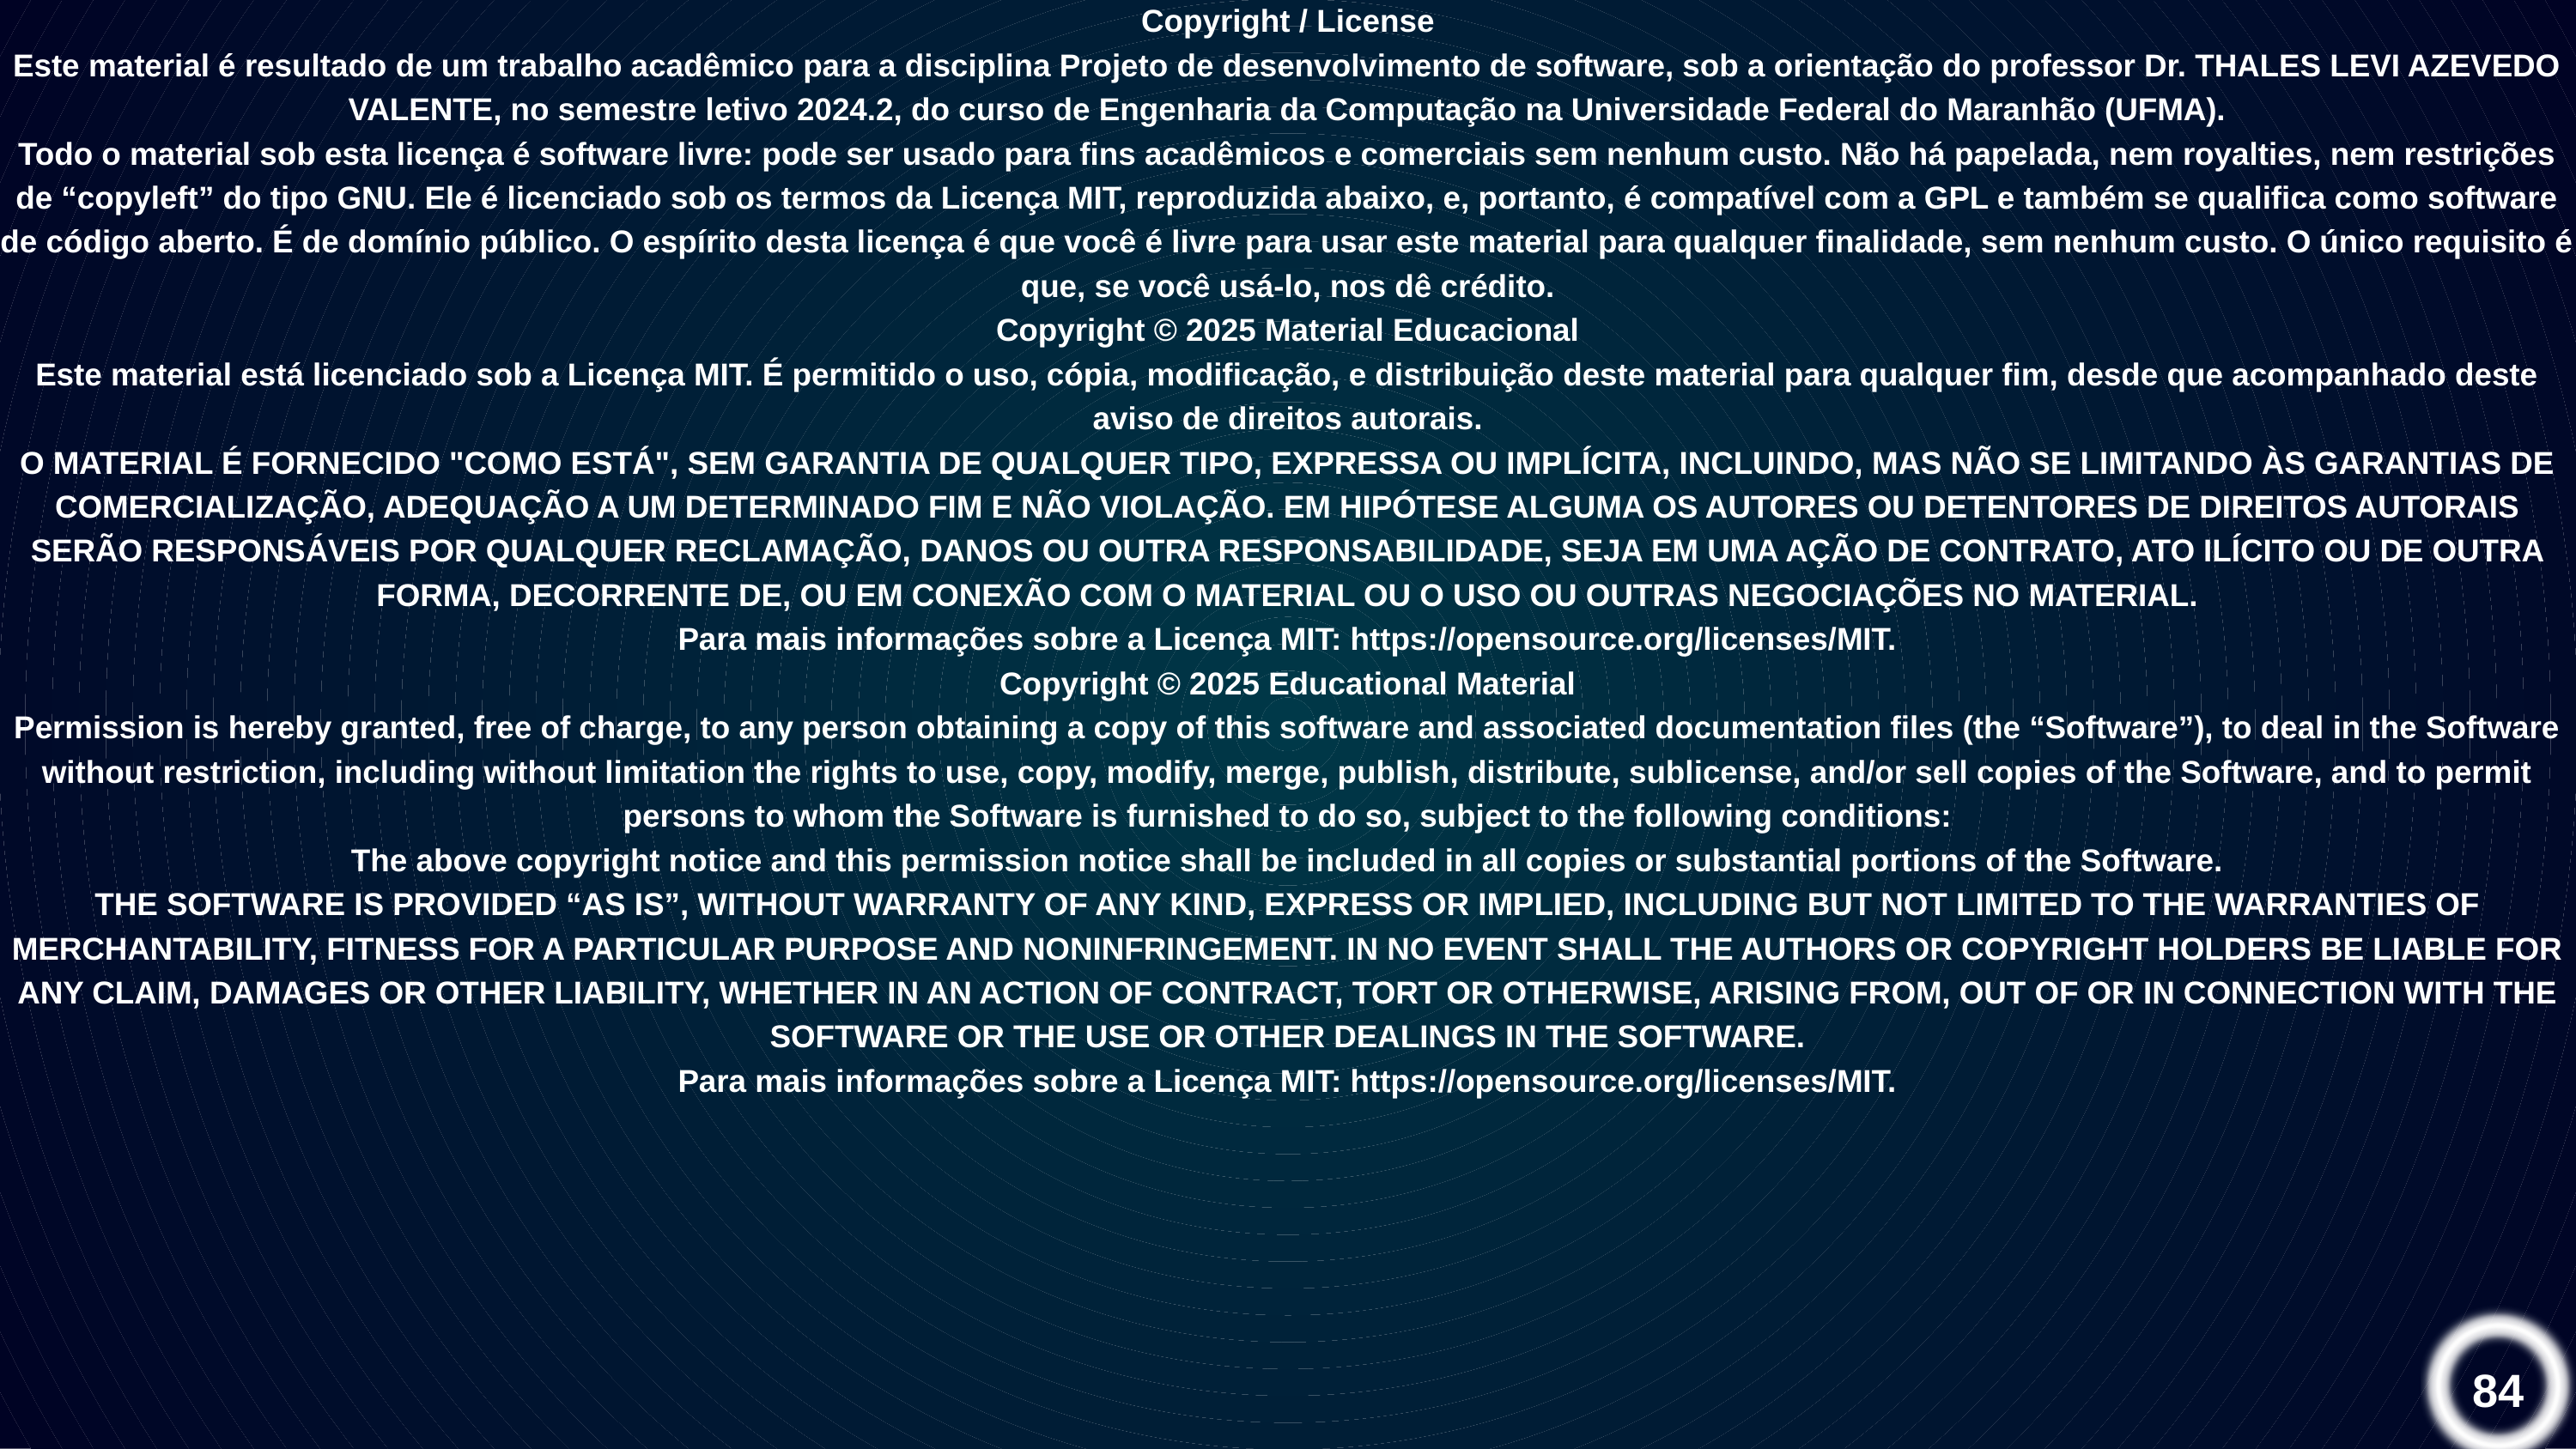

Copyright / License
Este material é resultado de um trabalho acadêmico para a disciplina Projeto de desenvolvimento de software, sob a orientação do professor Dr. THALES LEVI AZEVEDO VALENTE, no semestre letivo 2024.2, do curso de Engenharia da Computação na Universidade Federal do Maranhão (UFMA).
Todo o material sob esta licença é software livre: pode ser usado para fins acadêmicos e comerciais sem nenhum custo. Não há papelada, nem royalties, nem restrições de “copyleft” do tipo GNU. Ele é licenciado sob os termos da Licença MIT, reproduzida abaixo, e, portanto, é compatível com a GPL e também se qualifica como software de código aberto. É de domínio público. O espírito desta licença é que você é livre para usar este material para qualquer finalidade, sem nenhum custo. O único requisito é que, se você usá-lo, nos dê crédito.
Copyright © 2025 Material Educacional
Este material está licenciado sob a Licença MIT. É permitido o uso, cópia, modificação, e distribuição deste material para qualquer fim, desde que acompanhado deste aviso de direitos autorais.
O MATERIAL É FORNECIDO "COMO ESTÁ", SEM GARANTIA DE QUALQUER TIPO, EXPRESSA OU IMPLÍCITA, INCLUINDO, MAS NÃO SE LIMITANDO ÀS GARANTIAS DE COMERCIALIZAÇÃO, ADEQUAÇÃO A UM DETERMINADO FIM E NÃO VIOLAÇÃO. EM HIPÓTESE ALGUMA OS AUTORES OU DETENTORES DE DIREITOS AUTORAIS SERÃO RESPONSÁVEIS POR QUALQUER RECLAMAÇÃO, DANOS OU OUTRA RESPONSABILIDADE, SEJA EM UMA AÇÃO DE CONTRATO, ATO ILÍCITO OU DE OUTRA FORMA, DECORRENTE DE, OU EM CONEXÃO COM O MATERIAL OU O USO OU OUTRAS NEGOCIAÇÕES NO MATERIAL.
Para mais informações sobre a Licença MIT: https://opensource.org/licenses/MIT.
Copyright © 2025 Educational Material
Permission is hereby granted, free of charge, to any person obtaining a copy of this software and associated documentation files (the “Software”), to deal in the Software without restriction, including without limitation the rights to use, copy, modify, merge, publish, distribute, sublicense, and/or sell copies of the Software, and to permit persons to whom the Software is furnished to do so, subject to the following conditions:
The above copyright notice and this permission notice shall be included in all copies or substantial portions of the Software.
THE SOFTWARE IS PROVIDED “AS IS”, WITHOUT WARRANTY OF ANY KIND, EXPRESS OR IMPLIED, INCLUDING BUT NOT LIMITED TO THE WARRANTIES OF MERCHANTABILITY, FITNESS FOR A PARTICULAR PURPOSE AND NONINFRINGEMENT. IN NO EVENT SHALL THE AUTHORS OR COPYRIGHT HOLDERS BE LIABLE FOR ANY CLAIM, DAMAGES OR OTHER LIABILITY, WHETHER IN AN ACTION OF CONTRACT, TORT OR OTHERWISE, ARISING FROM, OUT OF OR IN CONNECTION WITH THE SOFTWARE OR THE USE OR OTHER DEALINGS IN THE SOFTWARE.
Para mais informações sobre a Licença MIT: https://opensource.org/licenses/MIT.

84